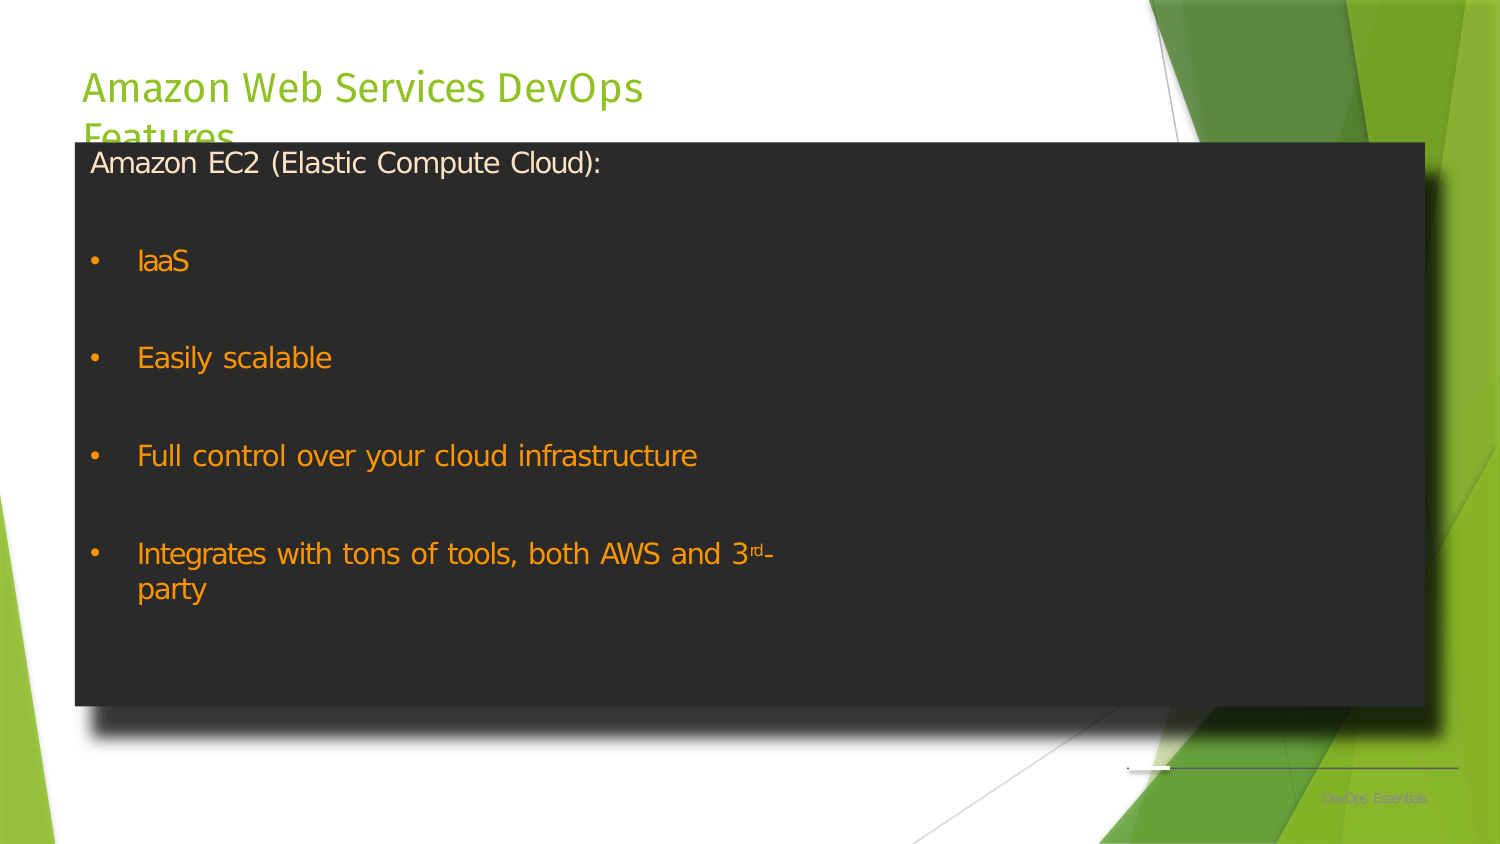

# Amazon Web Services DevOps Features

Amazon EC2 (Elastic Compute Cloud):

IaaS

Easily scalable

Full control over your cloud infrastructure

Integrates with tons of tools, both AWS and 3rd-party

DevOps Essentials